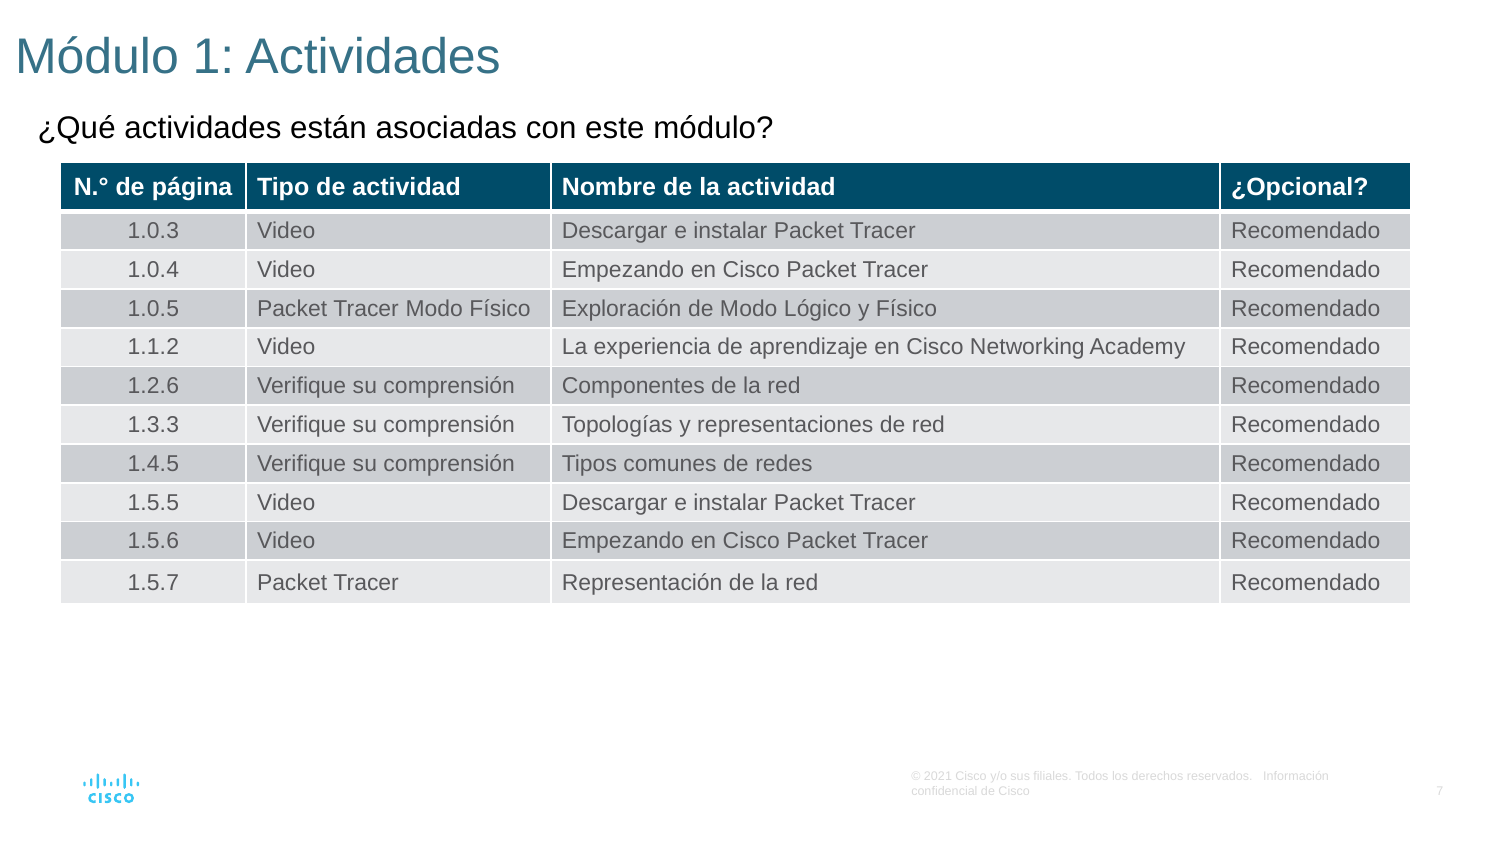

# Módulo 1: Actividades
¿Qué actividades﻿ están asociadas con este módulo?

| N.° de página | Tipo de actividad | Nombre de la actividad | ¿Opcional? |
| --- | --- | --- | --- |
| 1.0.3 | Video | Descargar e instalar Packet Tracer | Recomendado |
| 1.0.4 | Video | Empezando en Cisco Packet Tracer | Recomendado |
| 1.0.5 | Packet Tracer Modo Físico | Exploración de Modo Lógico y Físico | Recomendado |
| 1.1.2 | Video | La experiencia de aprendizaje en Cisco Networking Academy | Recomendado |
| 1.2.6 | Verifique su comprensión | Componentes de la red | Recomendado |
| 1.3.3 | Verifique su comprensión | Topologías y representaciones de red | Recomendado |
| 1.4.5 | Verifique su comprensión | Tipos comunes de redes | Recomendado |
| 1.5.5 | Video | Descargar e instalar Packet Tracer | Recomendado |
| 1.5.6 | Video | Empezando en Cisco Packet Tracer | Recomendado |
| 1.5.7 | Packet Tracer | Representación de la red | Recomendado |